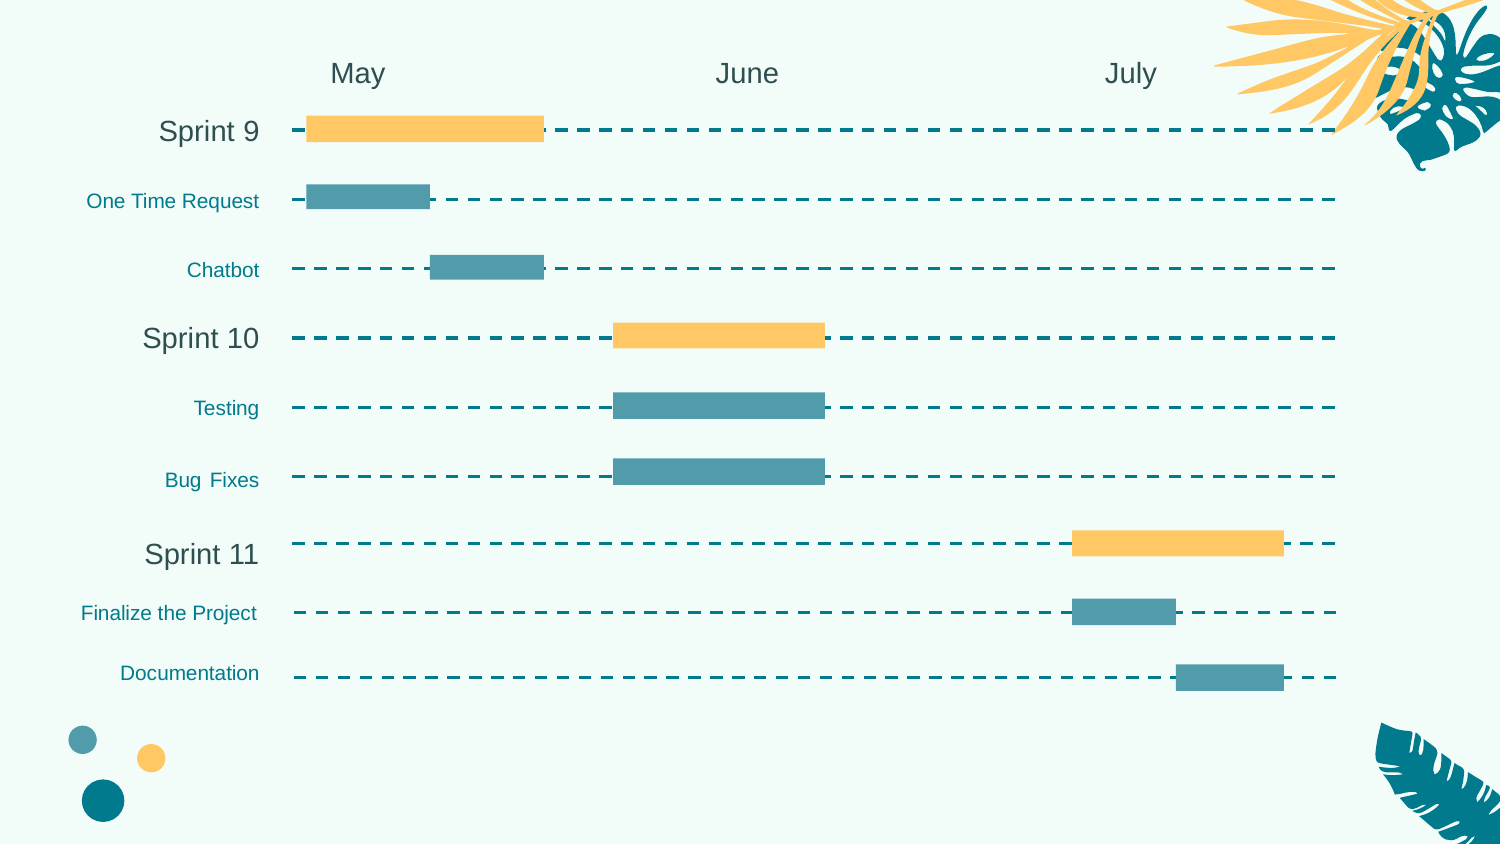

May
June
July
Sprint 9

One Time Request
Chatbot

Sprint 10

Testing
Bug Fixes

Sprint 11

Finalize the Project

Documentation